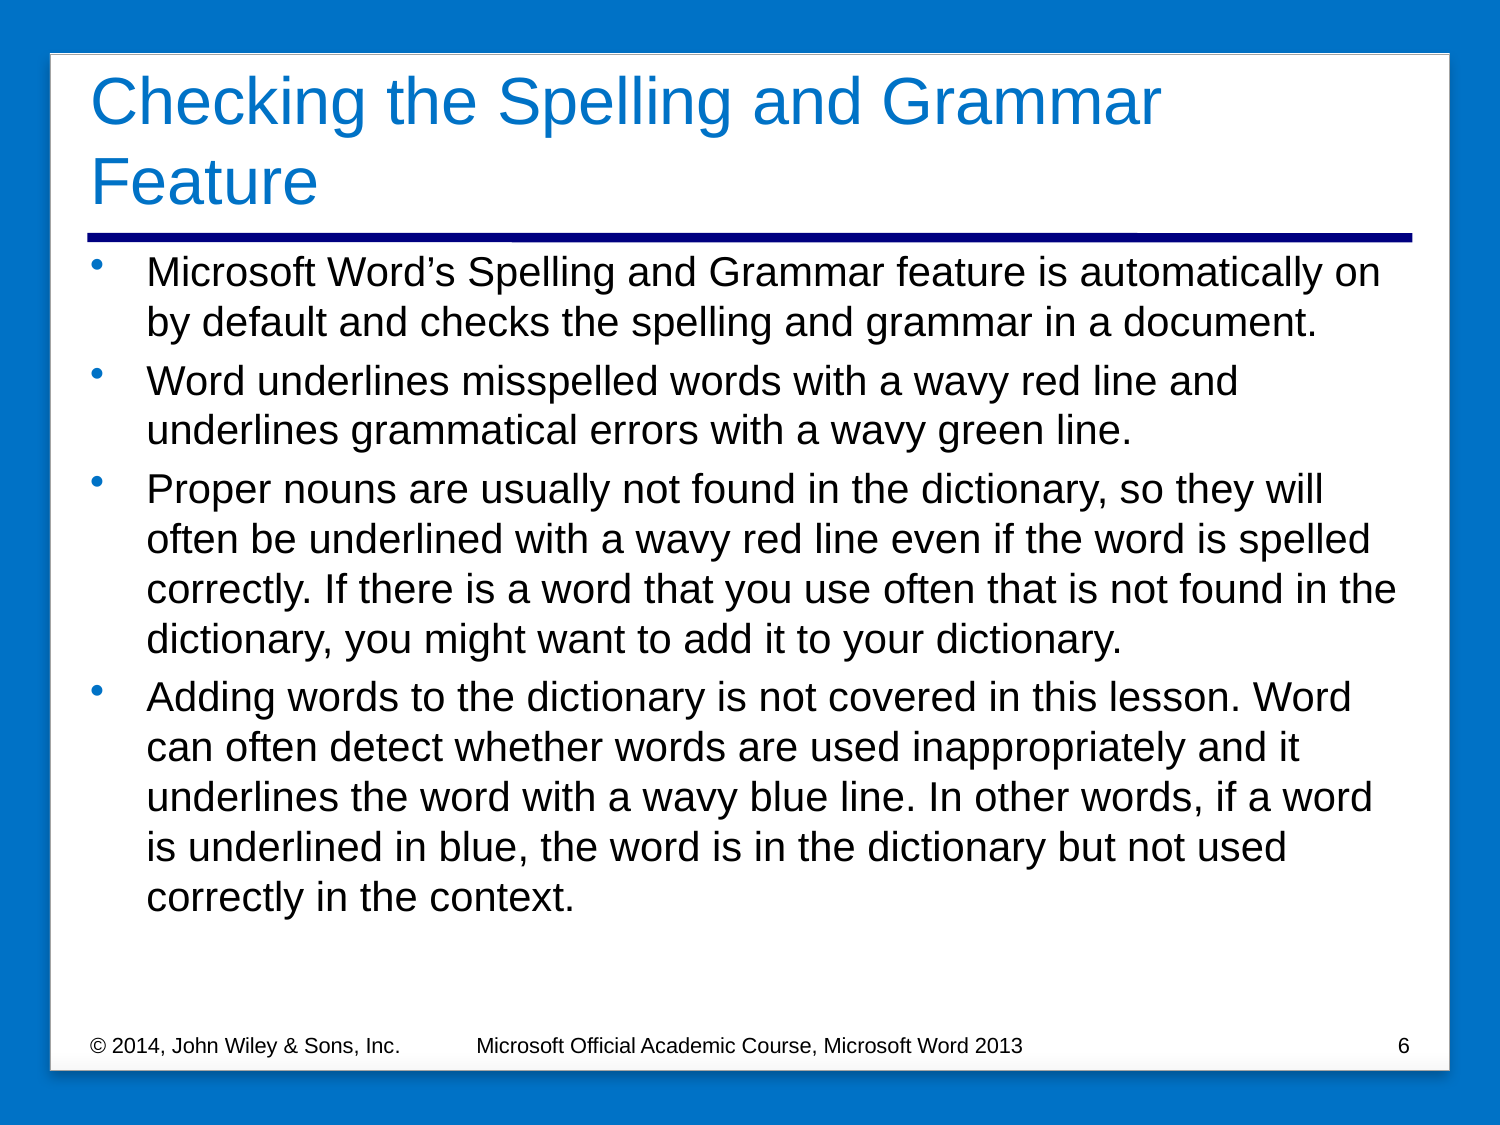

# Checking the Spelling and Grammar Feature
Microsoft Word’s Spelling and Grammar feature is automatically on by default and checks the spelling and grammar in a document.
Word underlines misspelled words with a wavy red line and underlines grammatical errors with a wavy green line.
Proper nouns are usually not found in the dictionary, so they will often be underlined with a wavy red line even if the word is spelled correctly. If there is a word that you use often that is not found in the dictionary, you might want to add it to your dictionary.
Adding words to the dictionary is not covered in this lesson. Word can often detect whether words are used inappropriately and it underlines the word with a wavy blue line. In other words, if a word is underlined in blue, the word is in the dictionary but not used correctly in the context.

© 2014, John Wiley & Sons, Inc.
Microsoft Official Academic Course, Microsoft Word 2013
6